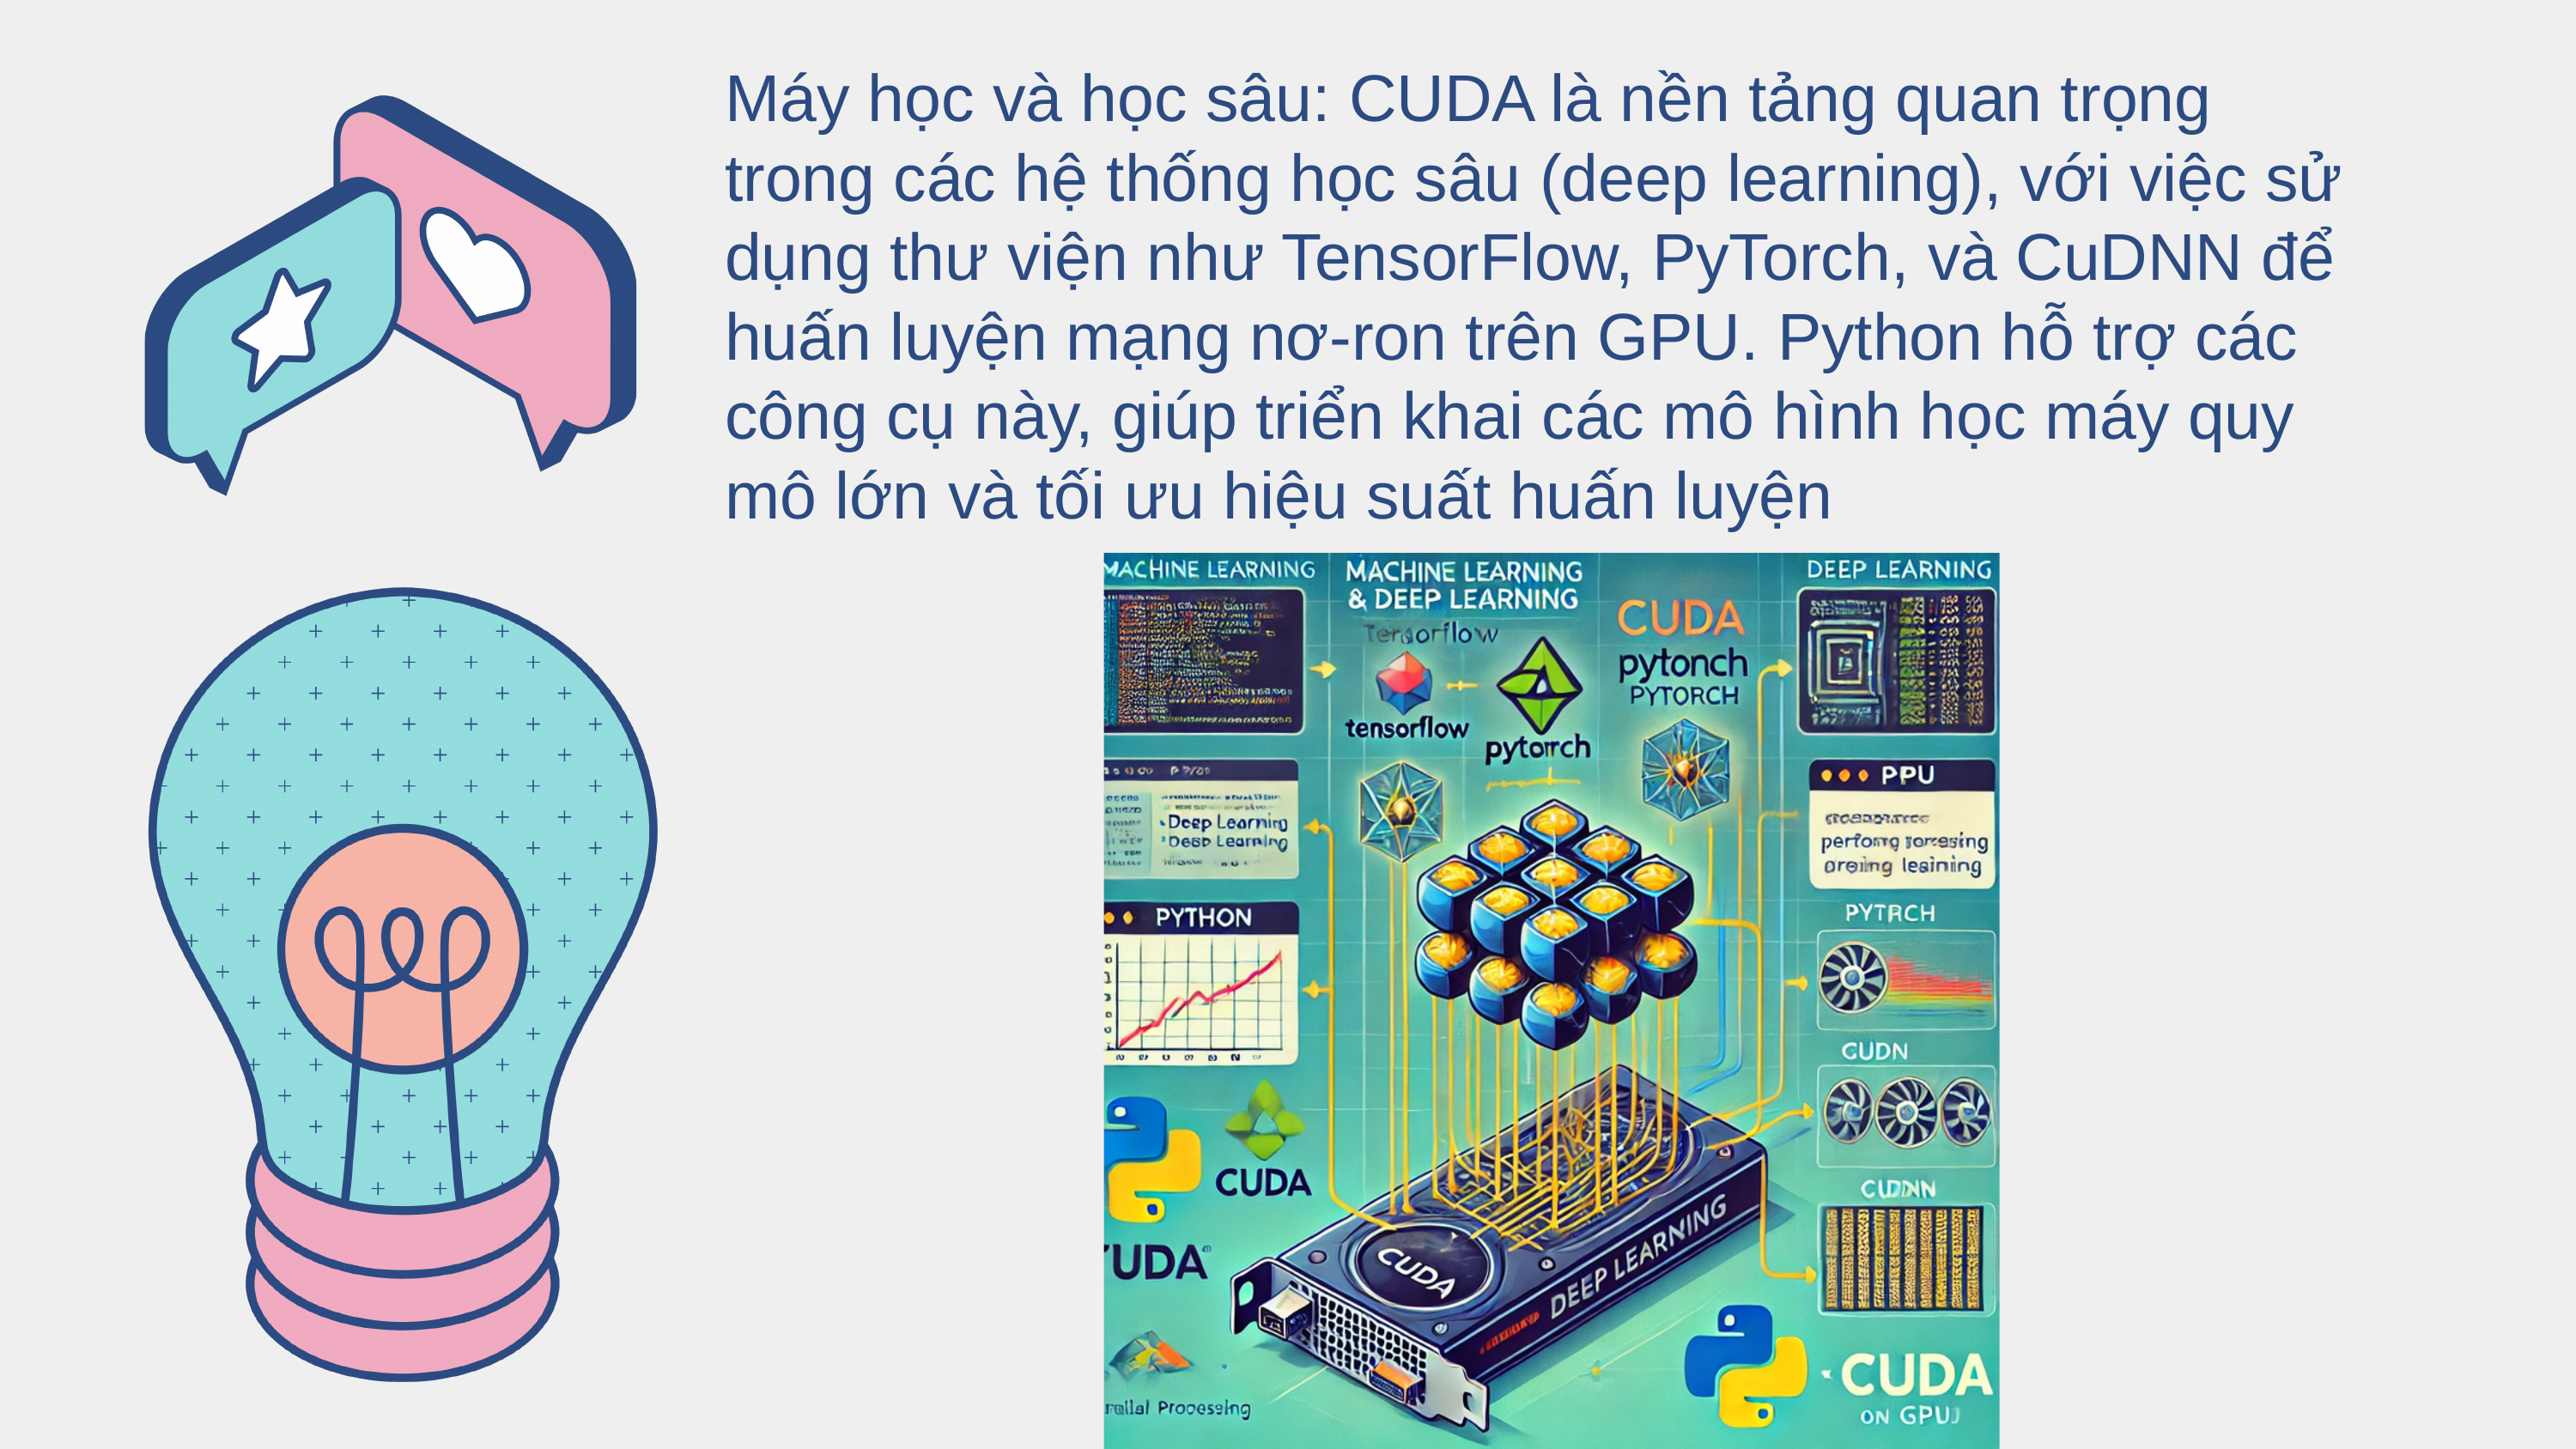

Máy học và học sâu: CUDA là nền tảng quan trọng trong các hệ thống học sâu (deep learning), với việc sử dụng thư viện như TensorFlow, PyTorch, và CuDNN để huấn luyện mạng nơ-ron trên GPU. Python hỗ trợ các công cụ này, giúp triển khai các mô hình học máy quy mô lớn và tối ưu hiệu suất huấn luyện